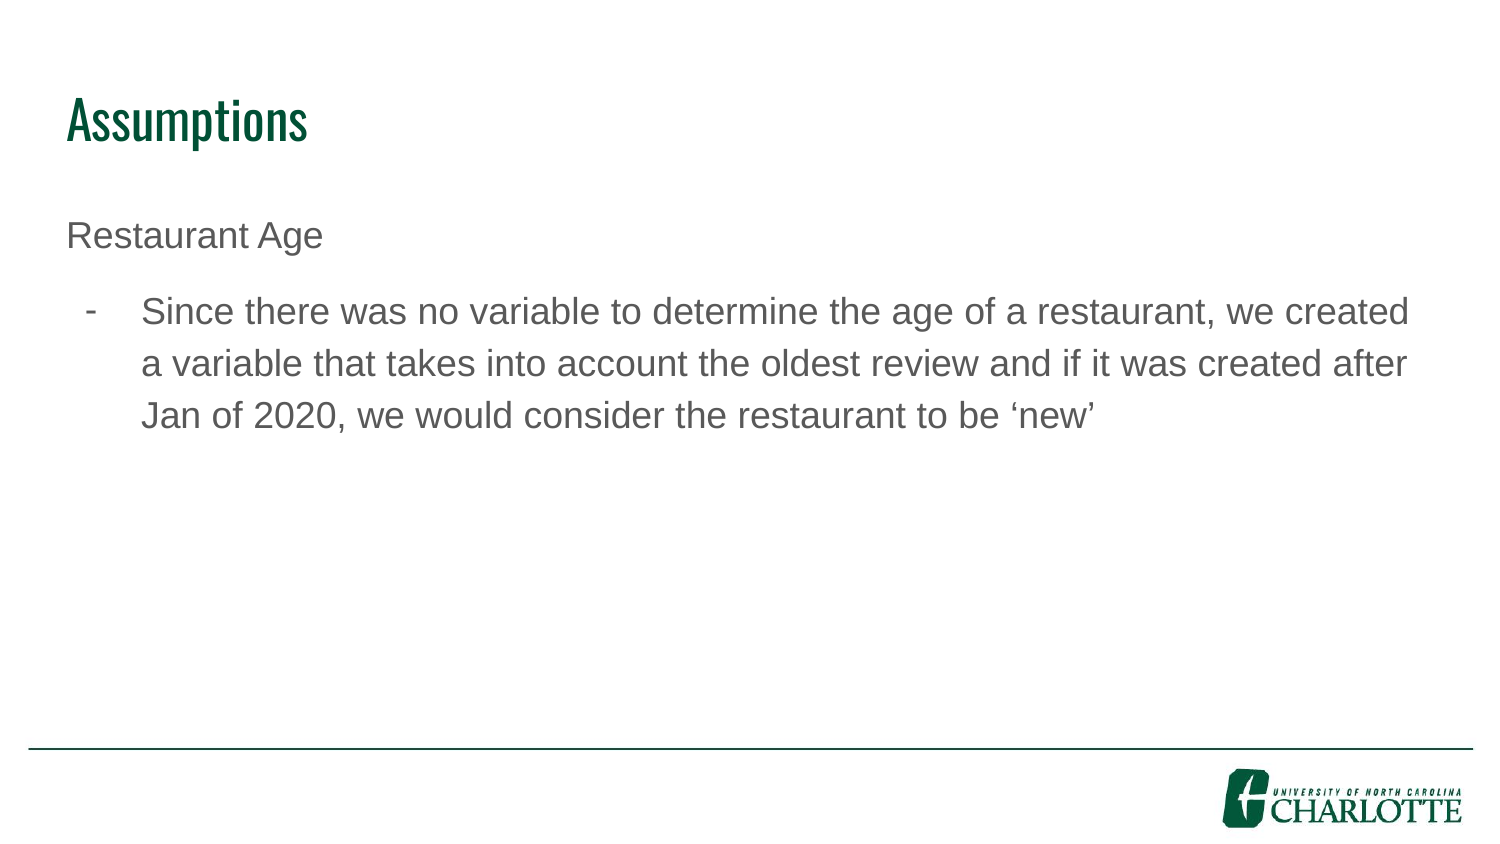

Assumptions
Restaurant Age
Since there was no variable to determine the age of a restaurant, we created a variable that takes into account the oldest review and if it was created after Jan of 2020, we would consider the restaurant to be ‘new’